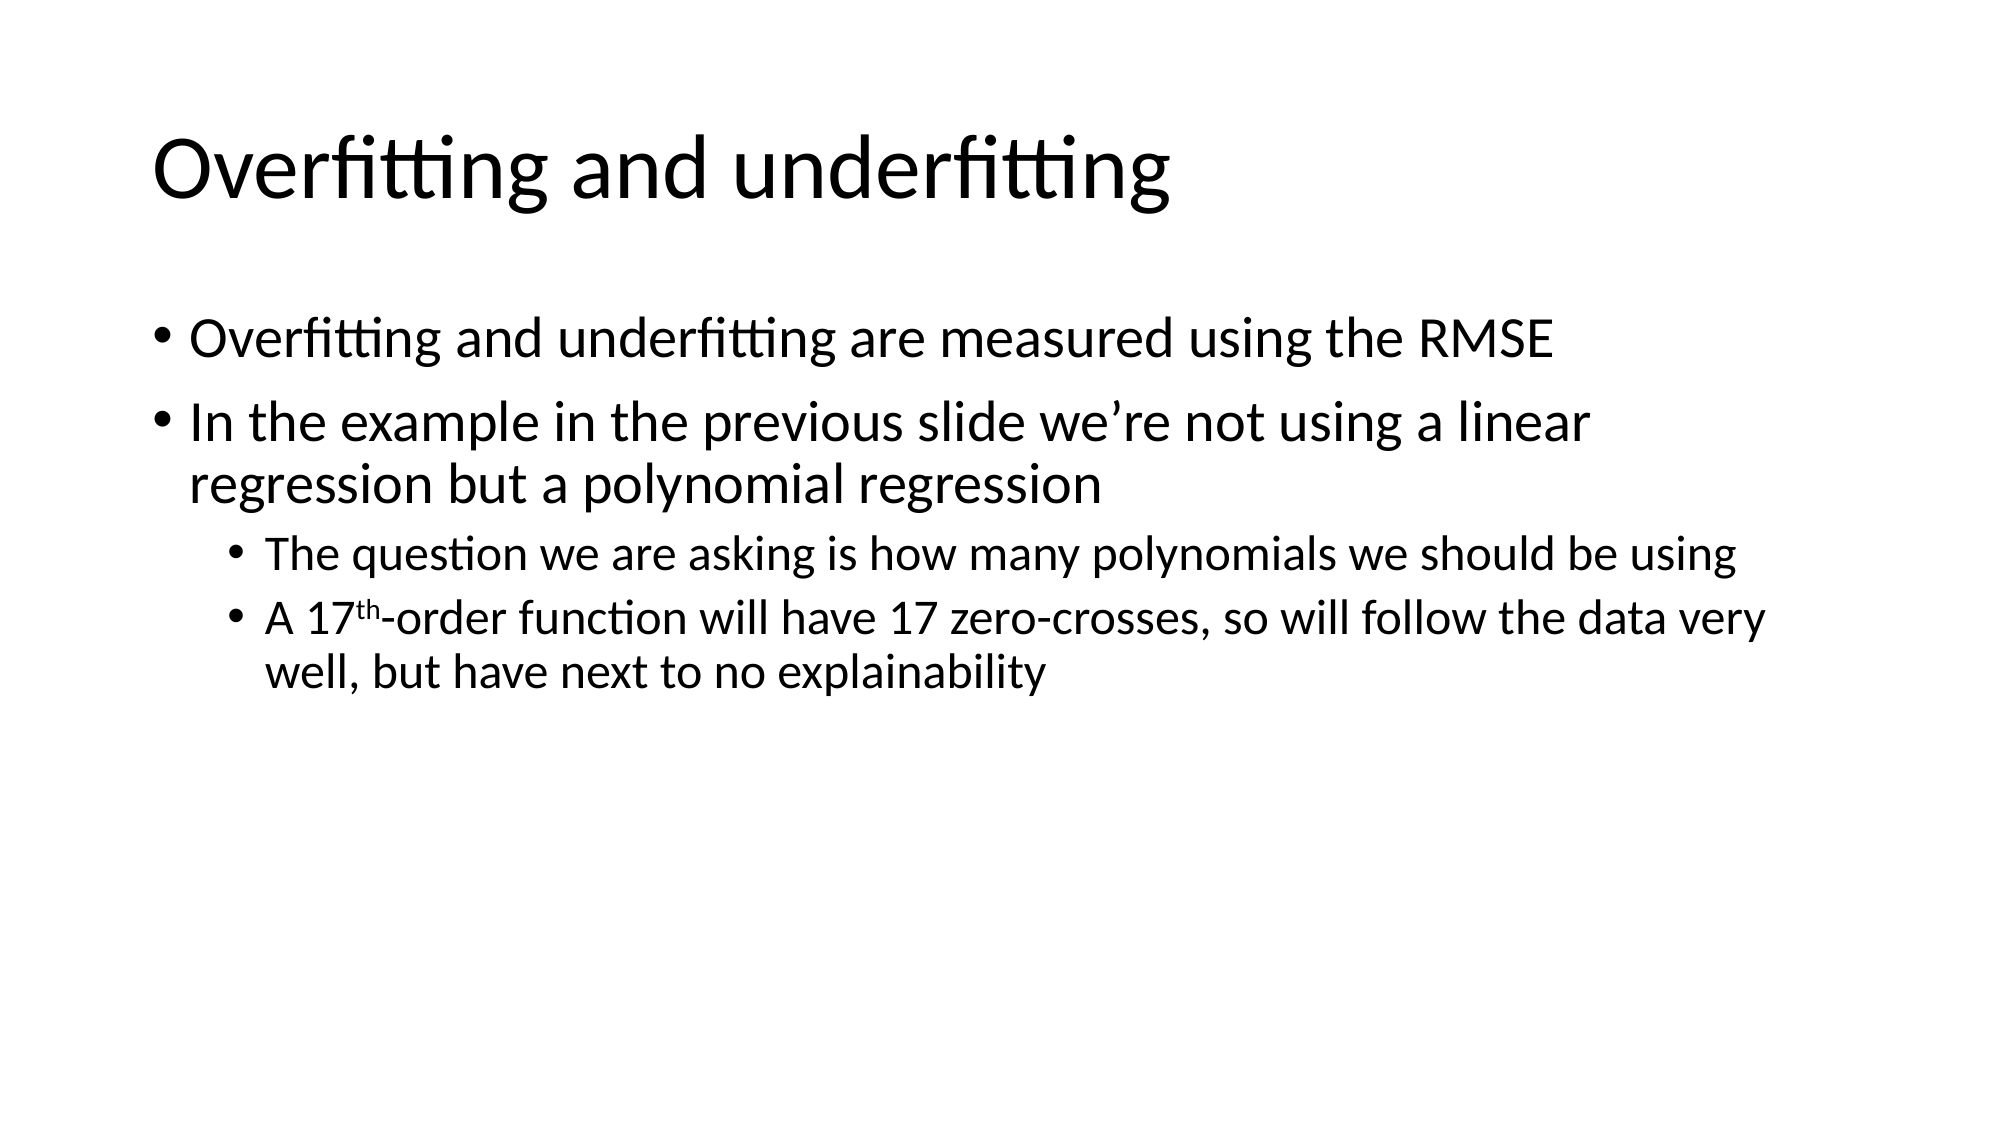

# Overfitting and underfitting
Overfitting and underfitting are measured using the RMSE
In the example in the previous slide we’re not using a linear regression but a polynomial regression
The question we are asking is how many polynomials we should be using
A 17th-order function will have 17 zero-crosses, so will follow the data very well, but have next to no explainability